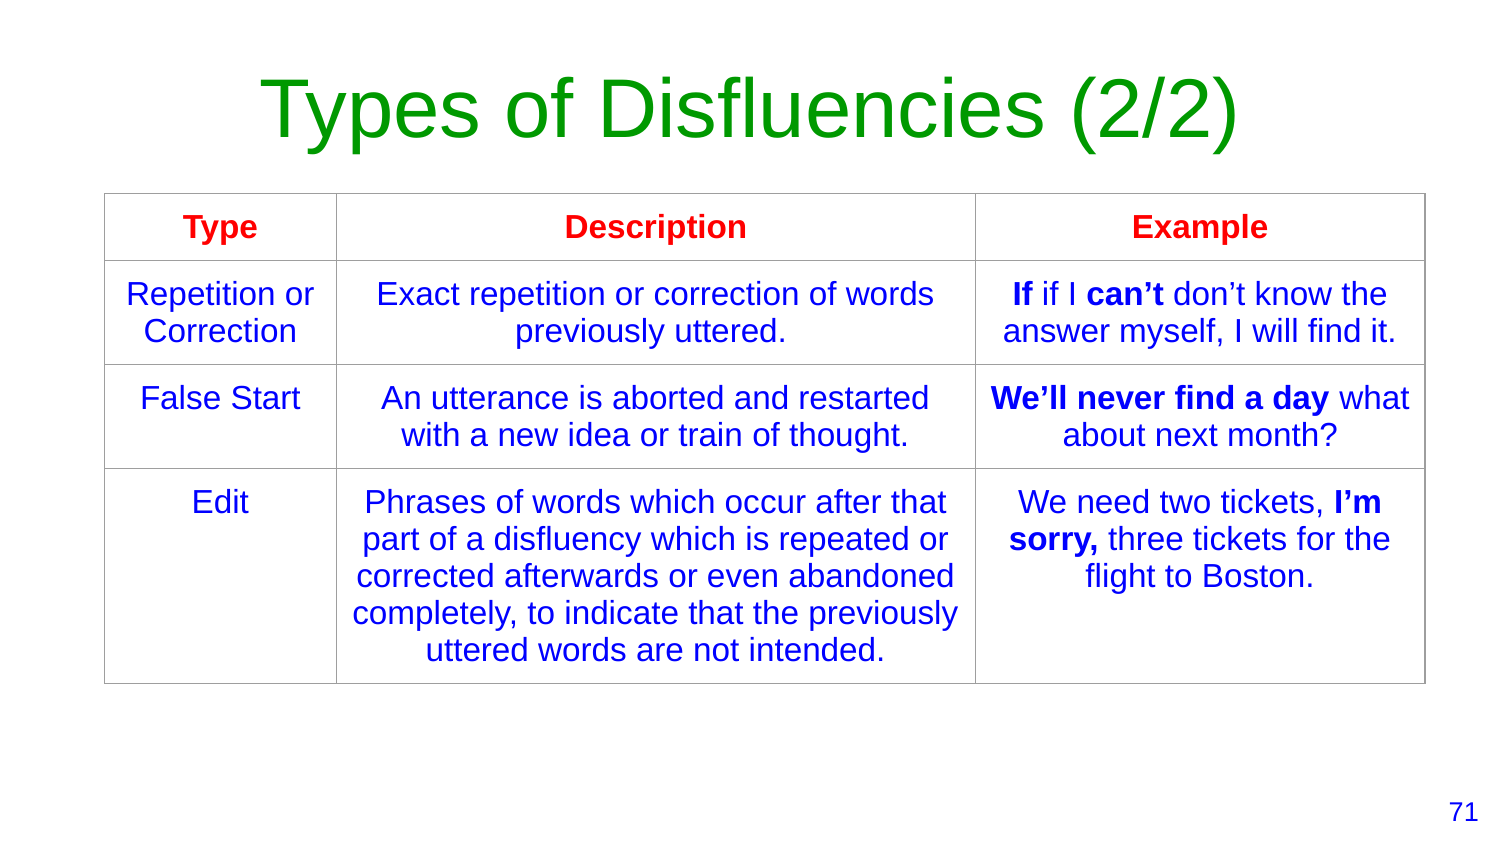

# Types of Disfluencies (2/2)
| Type | Description | Example |
| --- | --- | --- |
| Repetition or Correction | Exact repetition or correction of words previously uttered. | If if I can’t don’t know the answer myself, I will find it. |
| False Start | An utterance is aborted and restarted with a new idea or train of thought. | We’ll never find a day what about next month? |
| Edit | Phrases of words which occur after that part of a disfluency which is repeated or corrected afterwards or even abandoned completely, to indicate that the previously uttered words are not intended. | We need two tickets, I’m sorry, three tickets for the flight to Boston. |

71